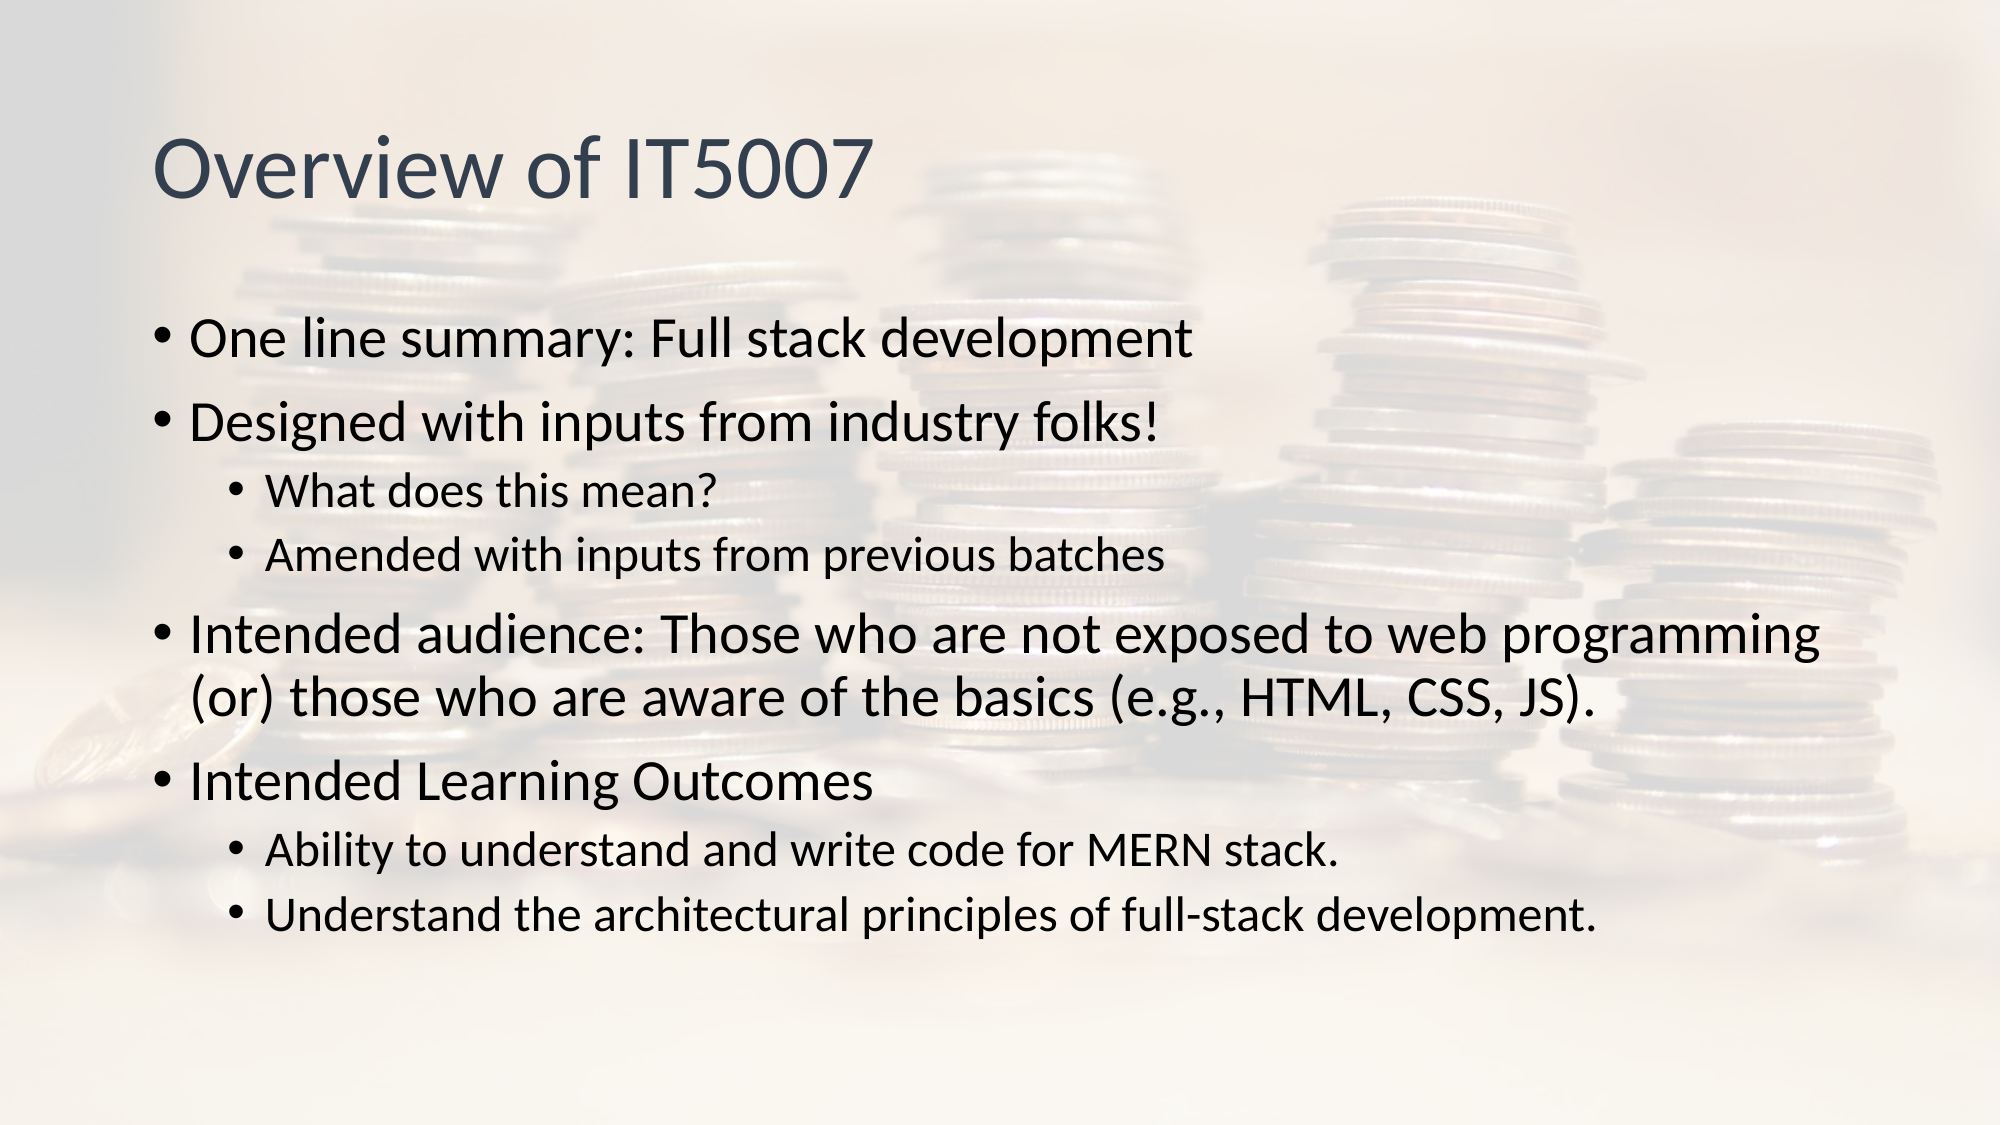

# Overview of IT5007
One line summary: Full stack development
Designed with inputs from industry folks!
What does this mean?
Amended with inputs from previous batches
Intended audience: Those who are not exposed to web programming (or) those who are aware of the basics (e.g., HTML, CSS, JS).
Intended Learning Outcomes
Ability to understand and write code for MERN stack.
Understand the architectural principles of full-stack development.